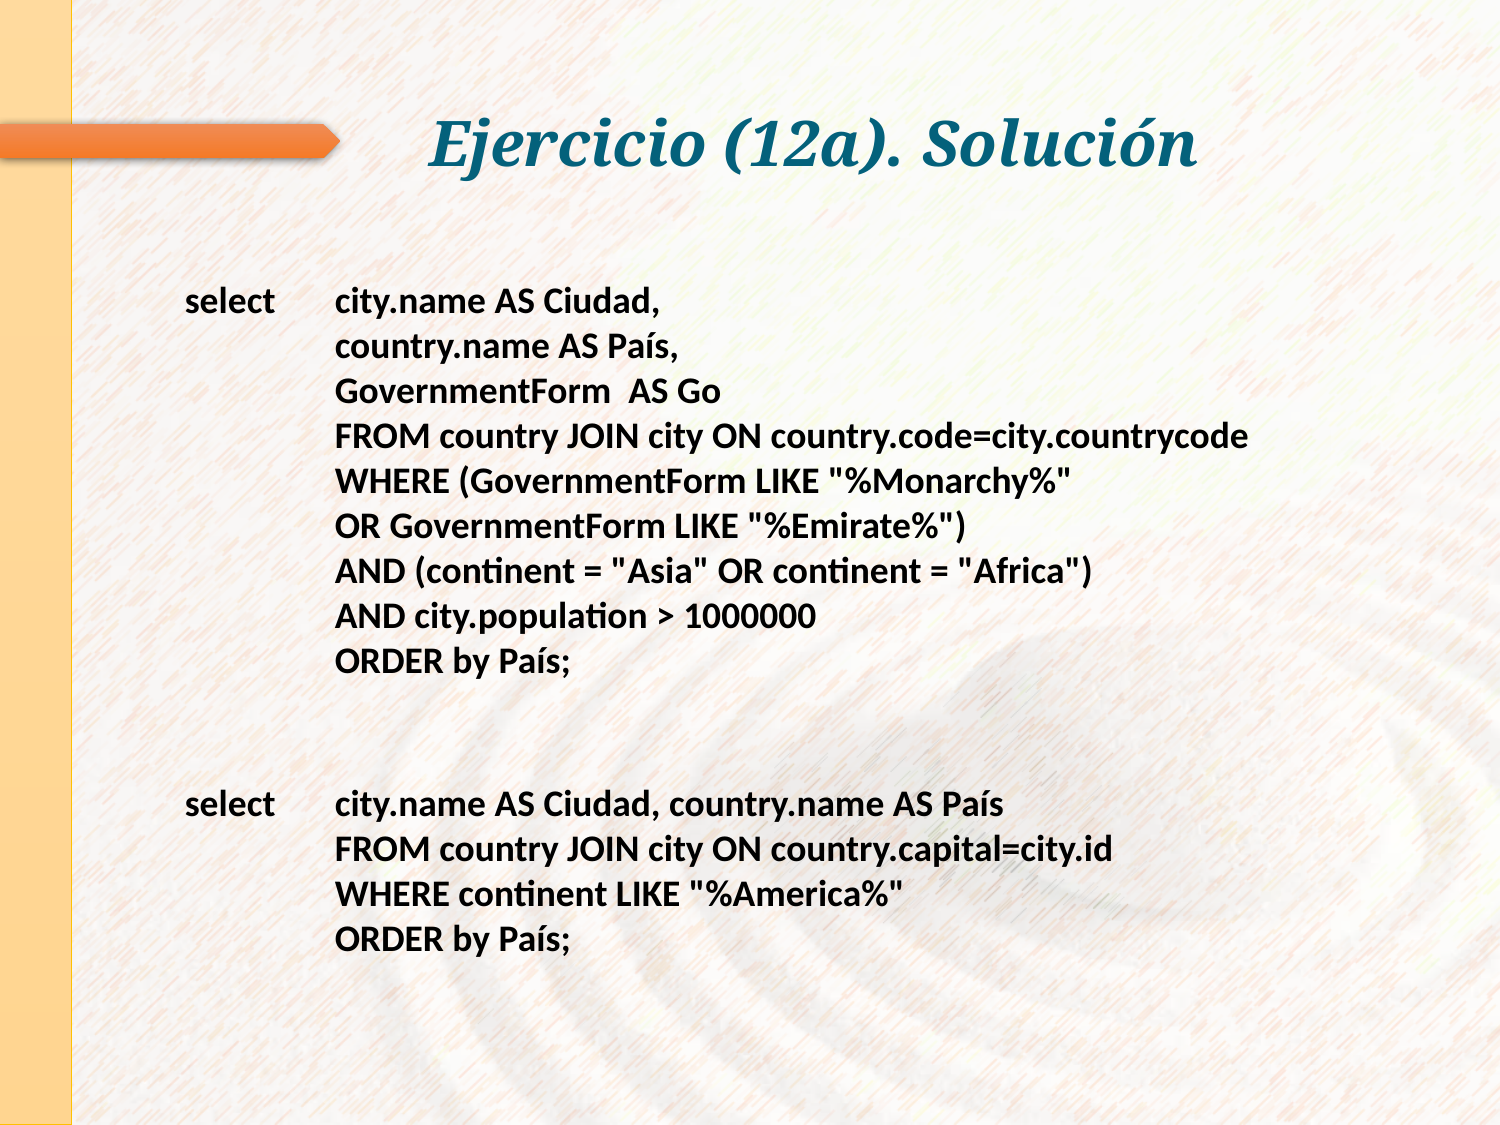

# Ejercicio (12a). Solución
select 	city.name AS Ciudad,
	country.name AS País,
	GovernmentForm  AS Go
	FROM country JOIN city ON country.code=city.countrycode
	WHERE (GovernmentForm LIKE "%Monarchy%"
	OR GovernmentForm LIKE "%Emirate%")
	AND (continent = "Asia" OR continent = "Africa")
	AND city.population > 1000000
	ORDER by País;
select 	city.name AS Ciudad, country.name AS País
	FROM country JOIN city ON country.capital=city.id
	WHERE continent LIKE "%America%"
	ORDER by País;